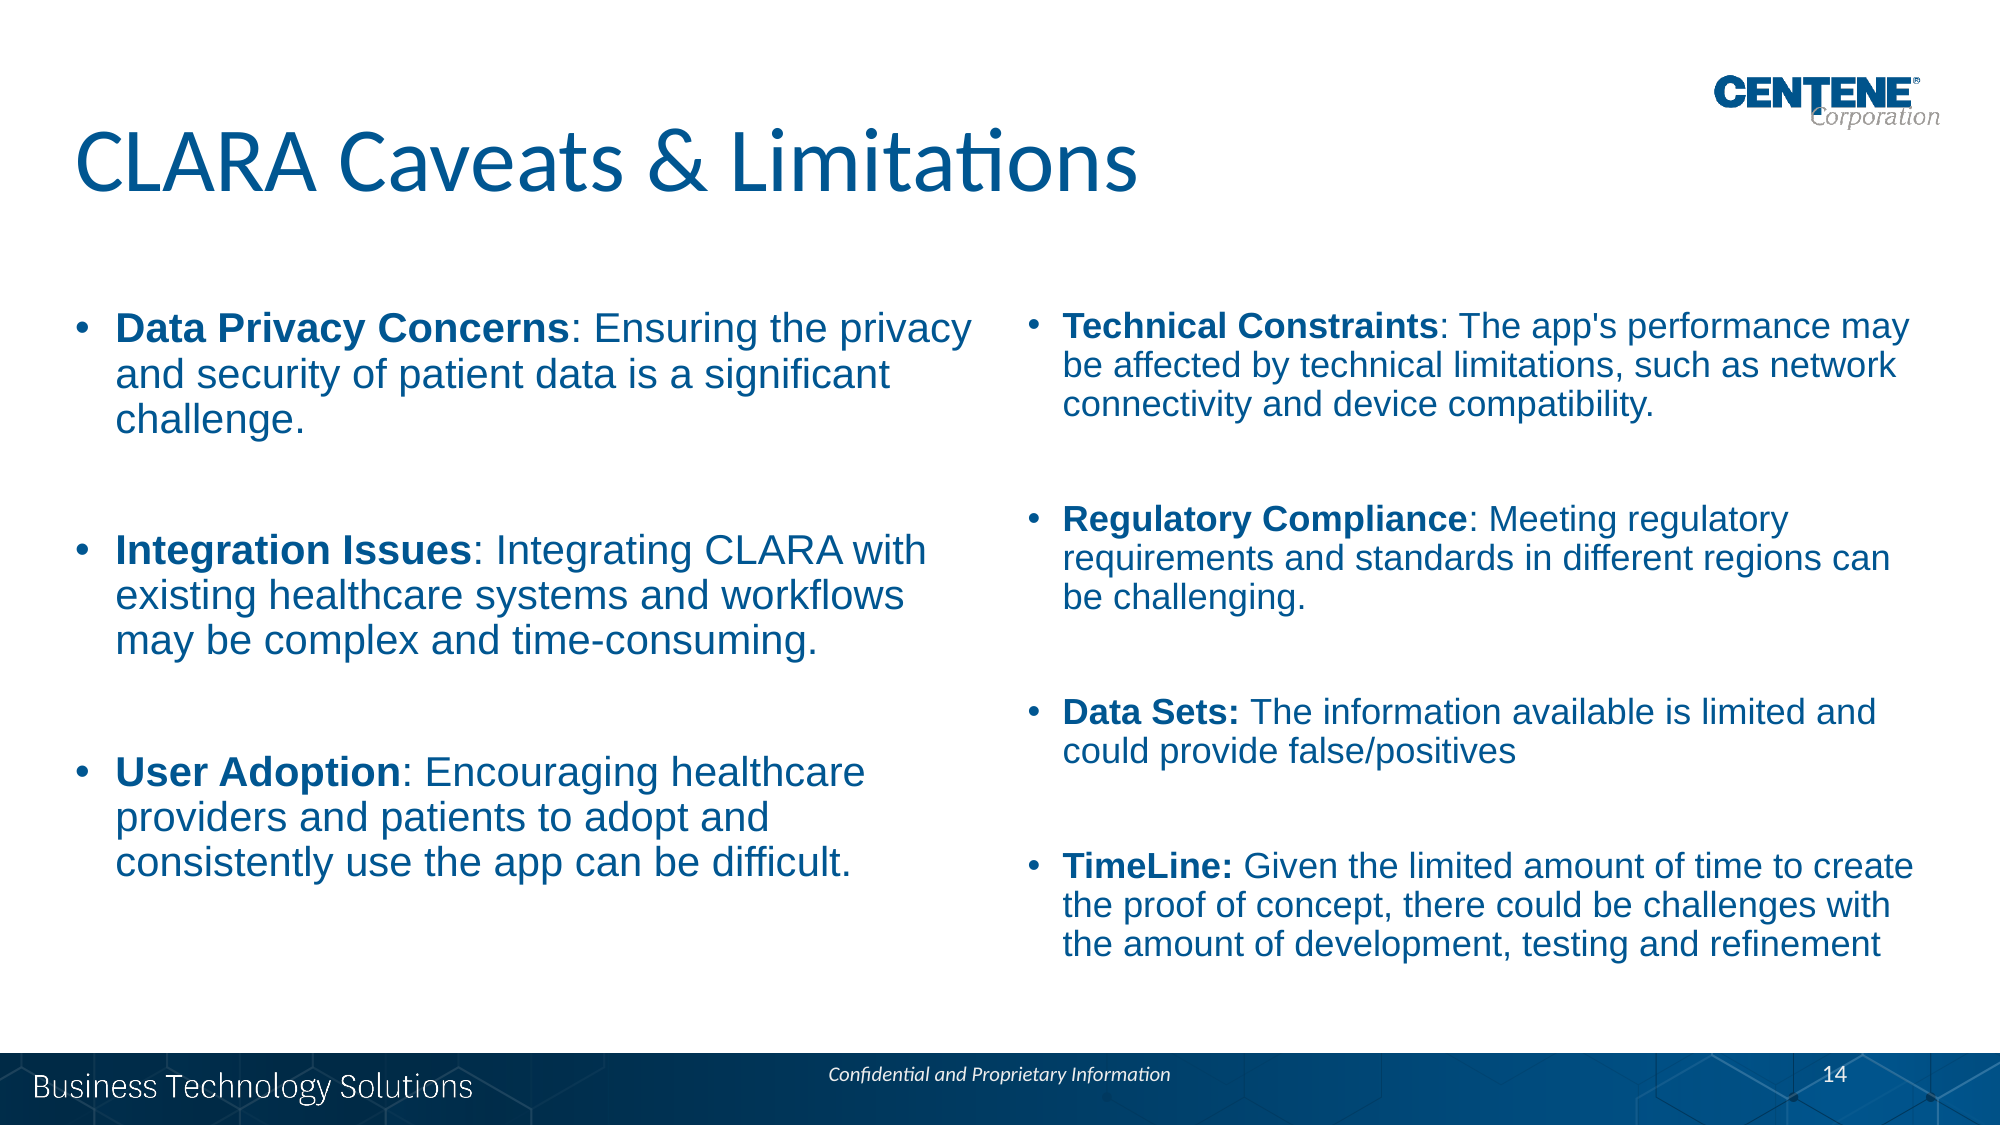

# CLARA Caveats & Limitations
Data Privacy Concerns: Ensuring the privacy and security of patient data is a significant challenge.

Integration Issues: Integrating CLARA with existing healthcare systems and workflows may be complex and time-consuming.

User Adoption: Encouraging healthcare providers and patients to adopt and consistently use the app can be difficult.

Technical Constraints: The app's performance may be affected by technical limitations, such as network connectivity and device compatibility.

Regulatory Compliance: Meeting regulatory requirements and standards in different regions can be challenging.

Data Sets: The information available is limited and could provide false/positives

TimeLine: Given the limited amount of time to create the proof of concept, there could be challenges with the amount of development, testing and refinement

Confidential and Proprietary Information
14